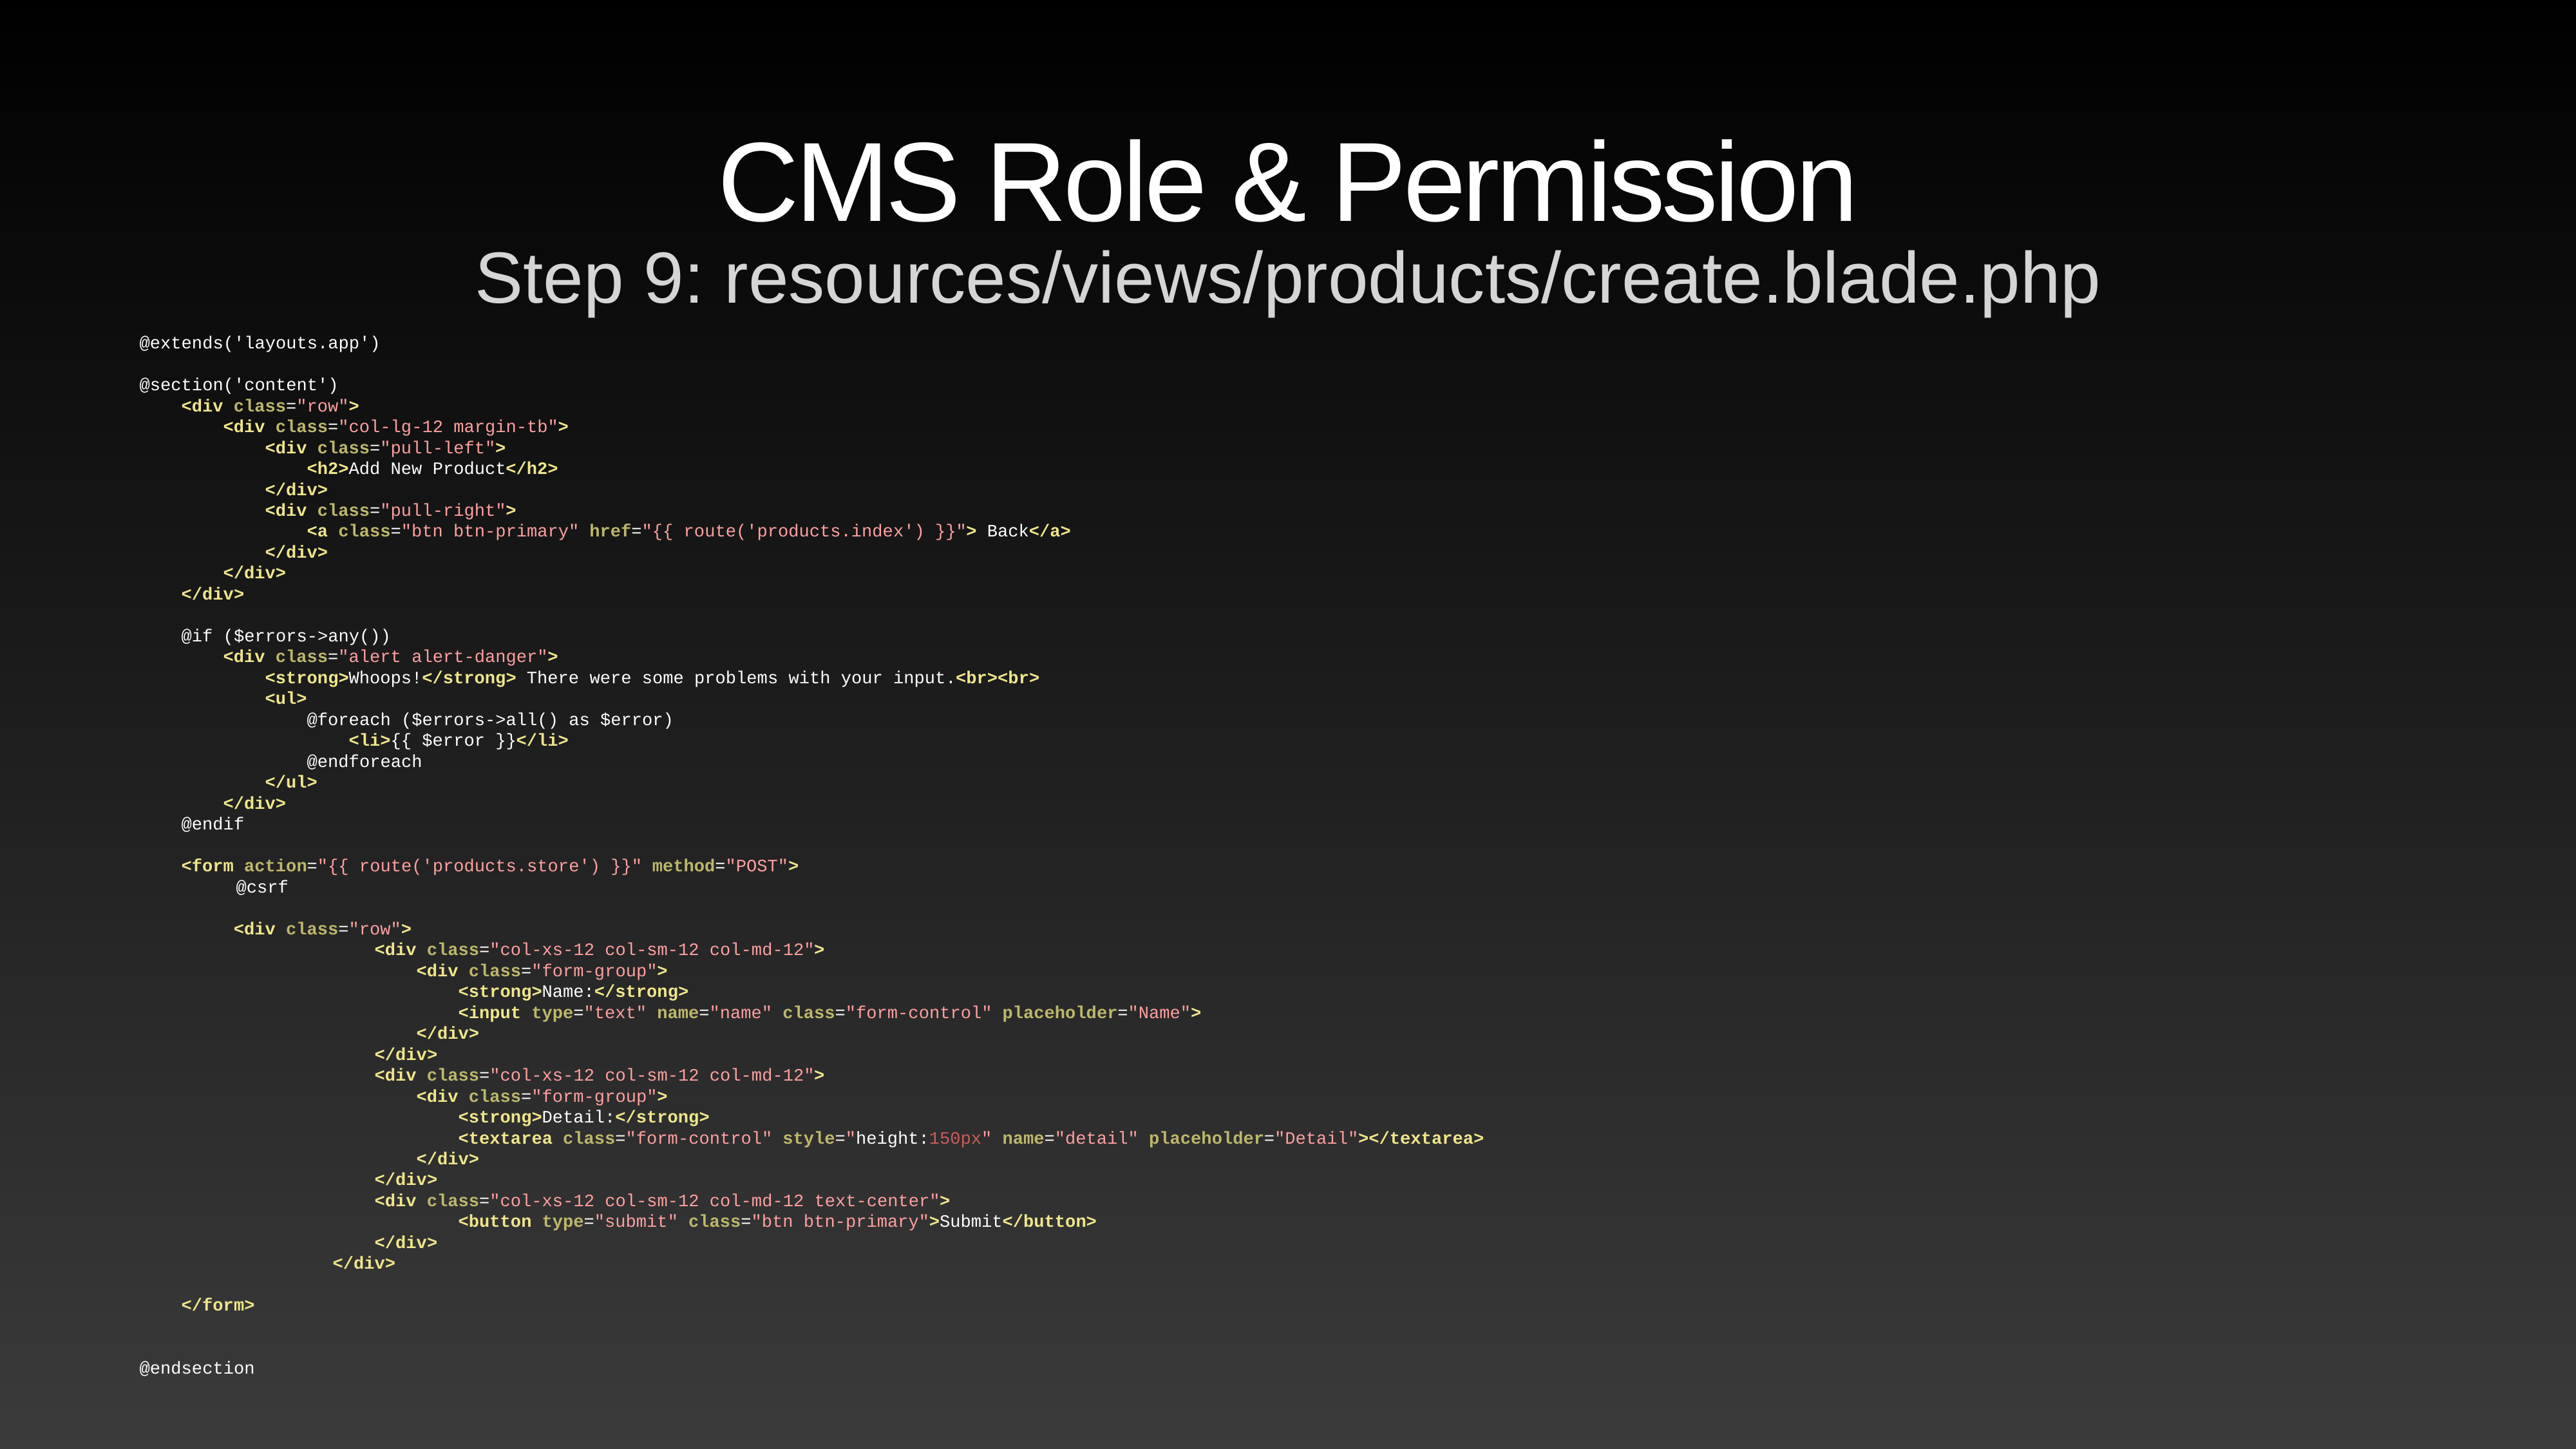

# CMS Role & Permission
Step 9: resources/views/products/create.blade.php
@extends('layouts.app')

@section('content')
    <div class="row">
        <div class="col-lg-12 margin-tb">
            <div class="pull-left">
                <h2>Add New Product</h2>
            </div>
            <div class="pull-right">
                <a class="btn btn-primary" href="{{ route('products.index') }}"> Back</a>
            </div>
        </div>
    </div>

    @if ($errors->any())
        <div class="alert alert-danger">
            <strong>Whoops!</strong> There were some problems with your input.<br><br>
            <ul>
                @foreach ($errors->all() as $error)
                    <li>{{ $error }}</li>
                @endforeach
            </ul>
        </div>
    @endif

    <form action="{{ route('products.store') }}" method="POST">
    	@csrf

         <div class="row">
		    <div class="col-xs-12 col-sm-12 col-md-12">
		        <div class="form-group">
		            <strong>Name:</strong>
		            <input type="text" name="name" class="form-control" placeholder="Name">
		        </div>
		    </div>
		    <div class="col-xs-12 col-sm-12 col-md-12">
		        <div class="form-group">
		            <strong>Detail:</strong>
		            <textarea class="form-control" style="height:150px" name="detail" placeholder="Detail"></textarea>
		        </div>
		    </div>
		    <div class="col-xs-12 col-sm-12 col-md-12 text-center">
		            <button type="submit" class="btn btn-primary">Submit</button>
		    </div>
		</div>

    </form>

@endsection